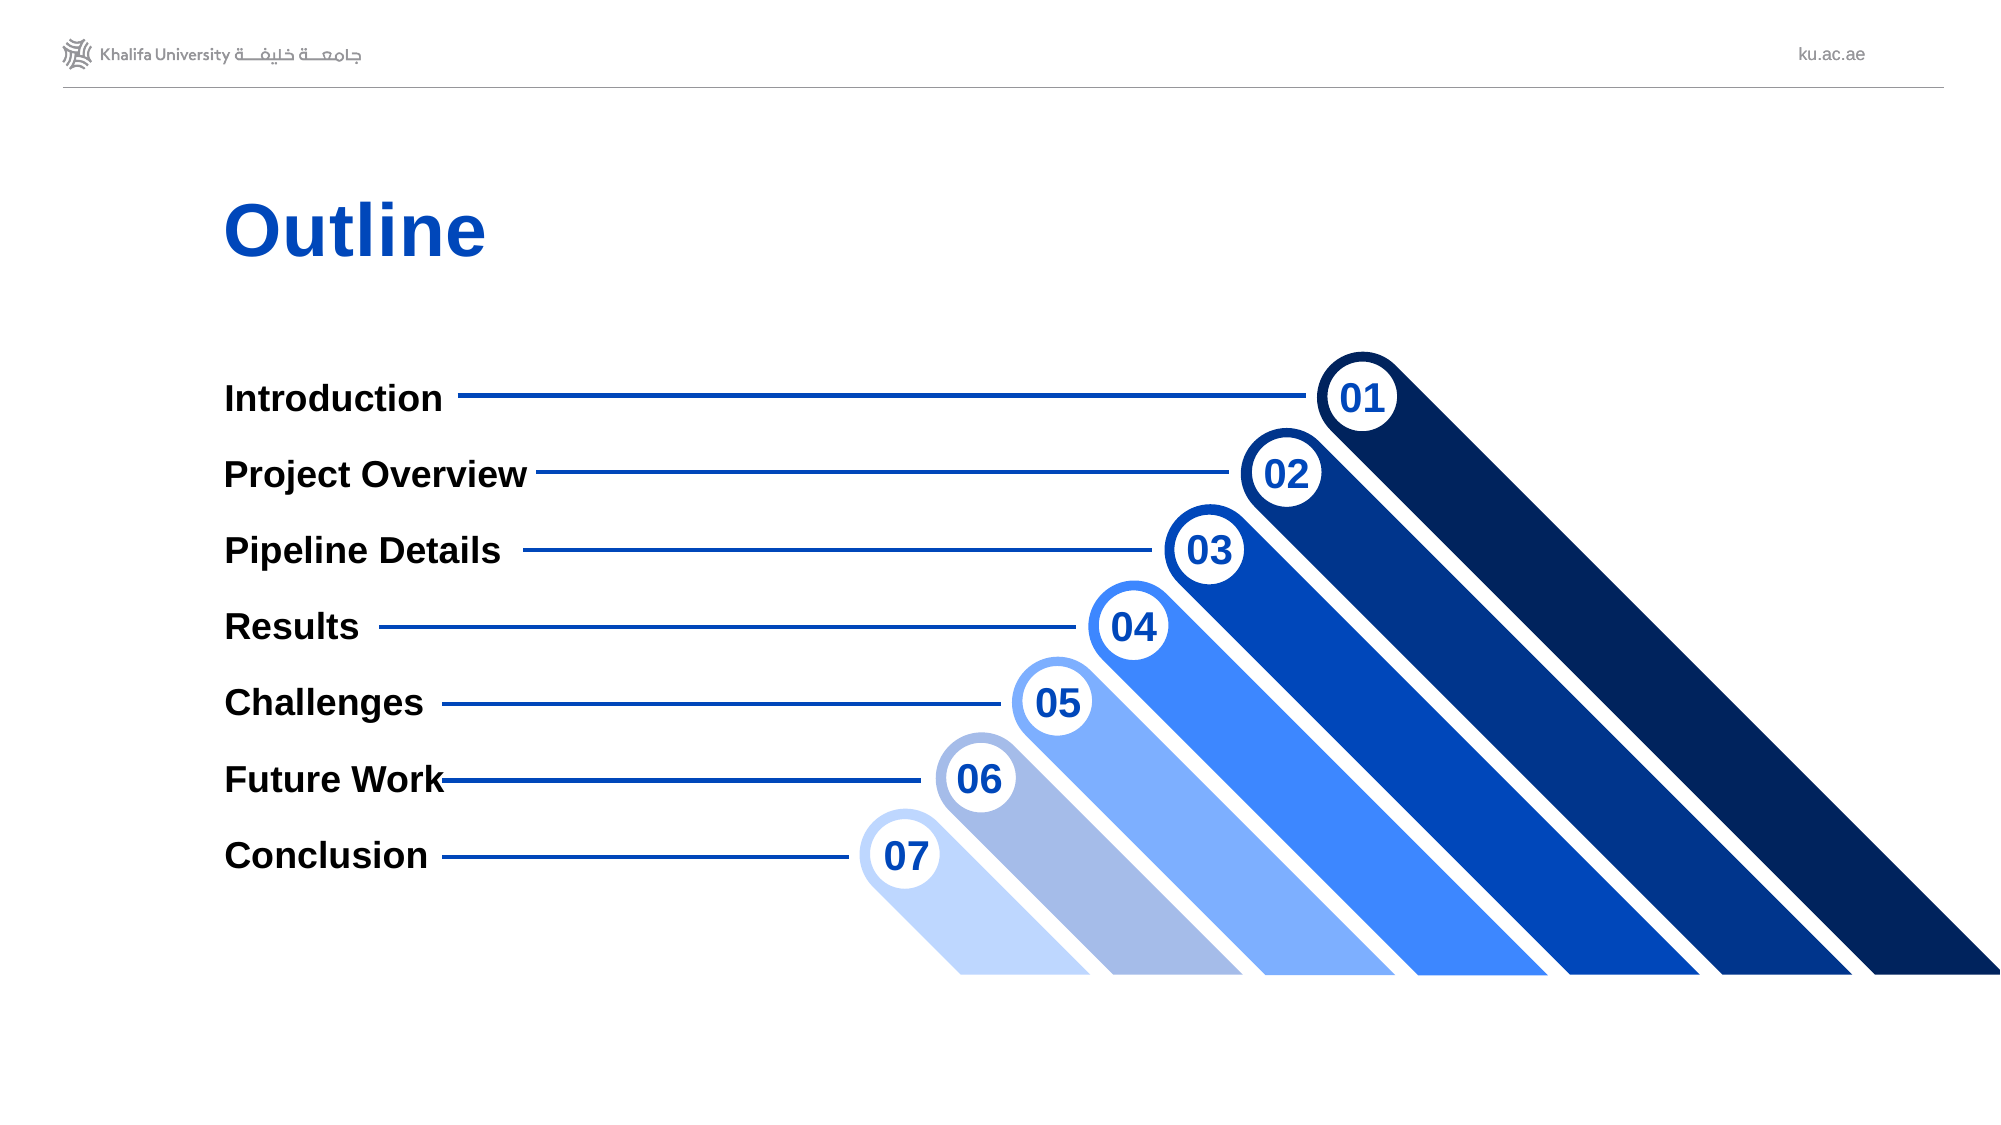

# Outline

01
Introduction
02
Project Overview
03
Pipeline Details

04
Results
05
Challenges
06
Future Work
07
Conclusion